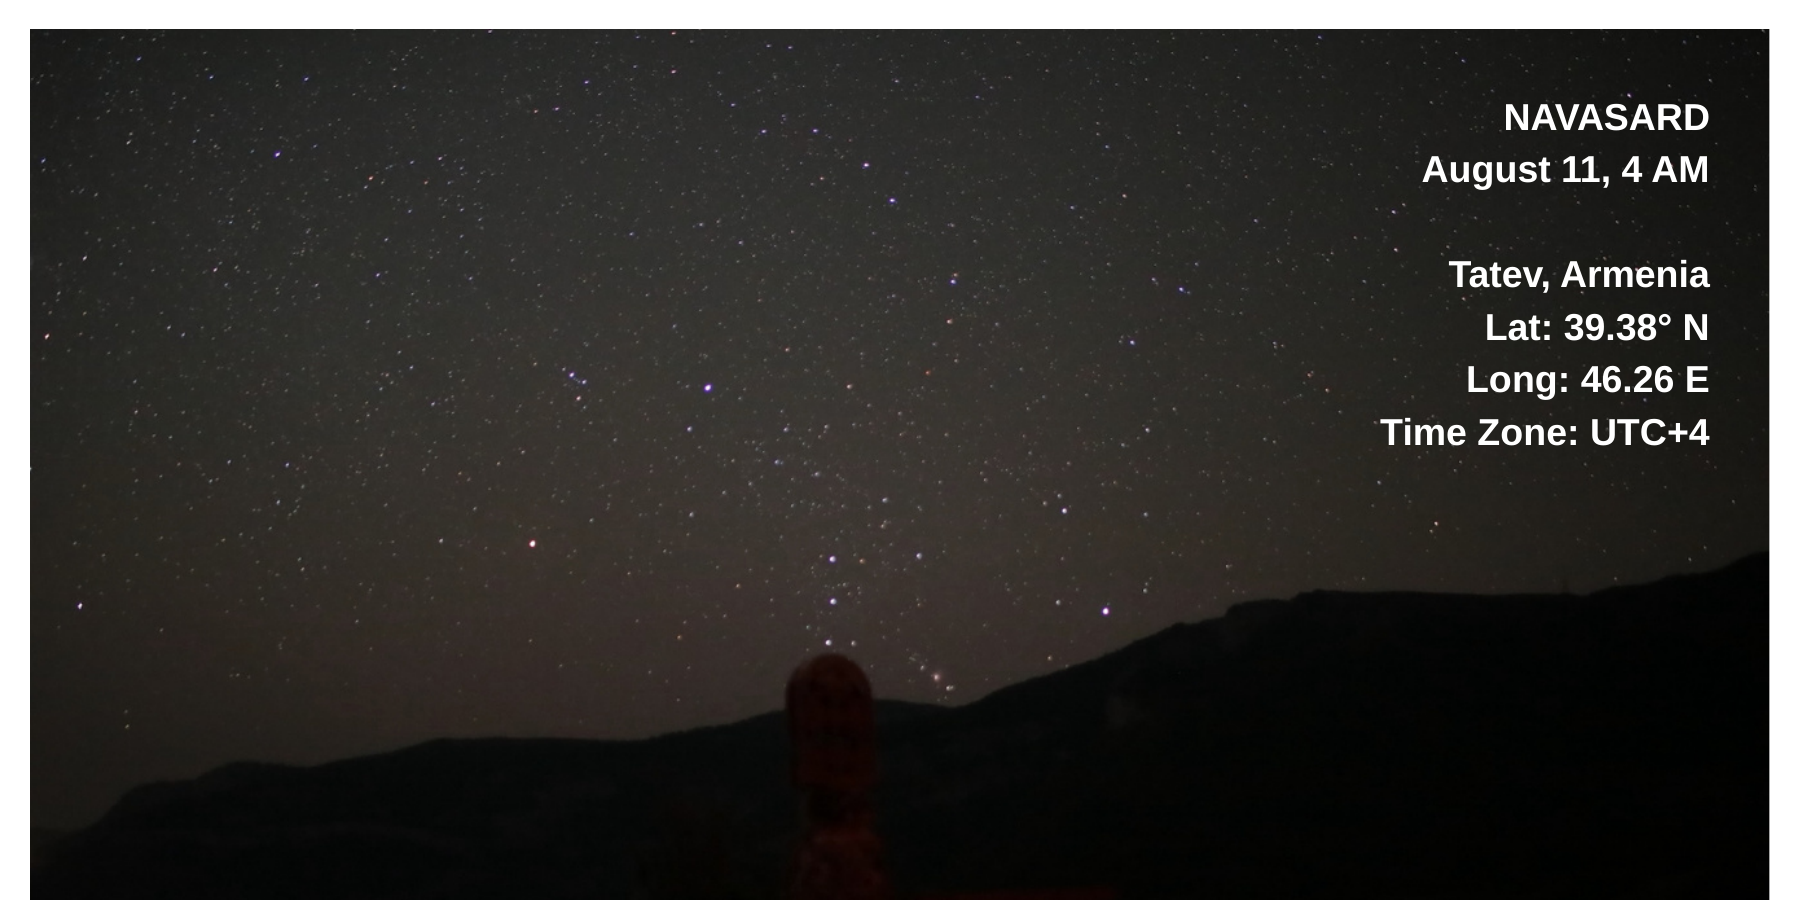

NAVASARD
August 11, 4 AM

Tatev, Armenia
Lat: 39.38° N
Long: 46.26 E
Time Zone: UTC+4